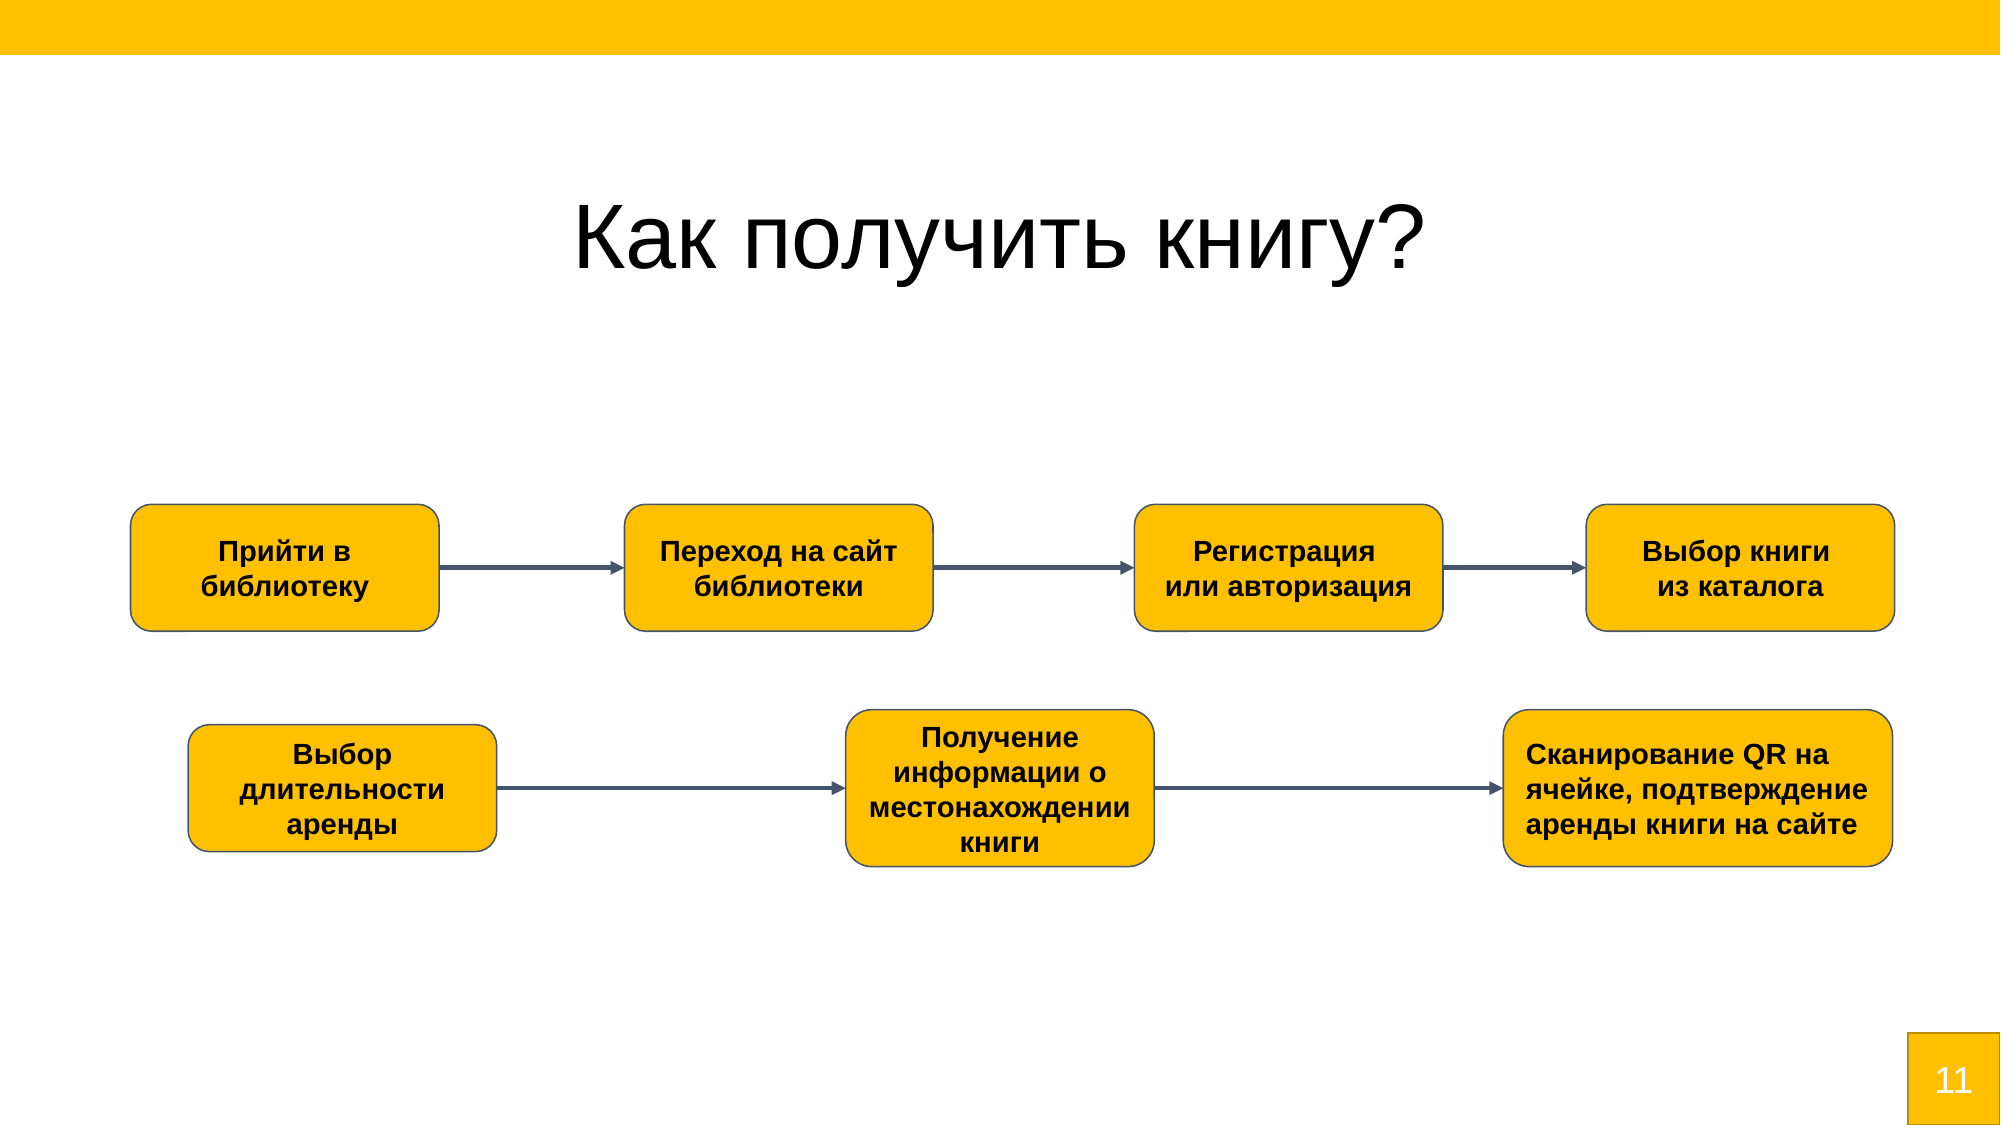

# Как получить книгу?

Прийти в библиотеку

Переход на сайт библиотеки

Регистрация
или авторизация

Выбор книги
из каталога

Получение информации о местонахождении книги

Сканирование QR на ячейке, подтверждение аренды книги на сайте

Выбор длительности аренды

11